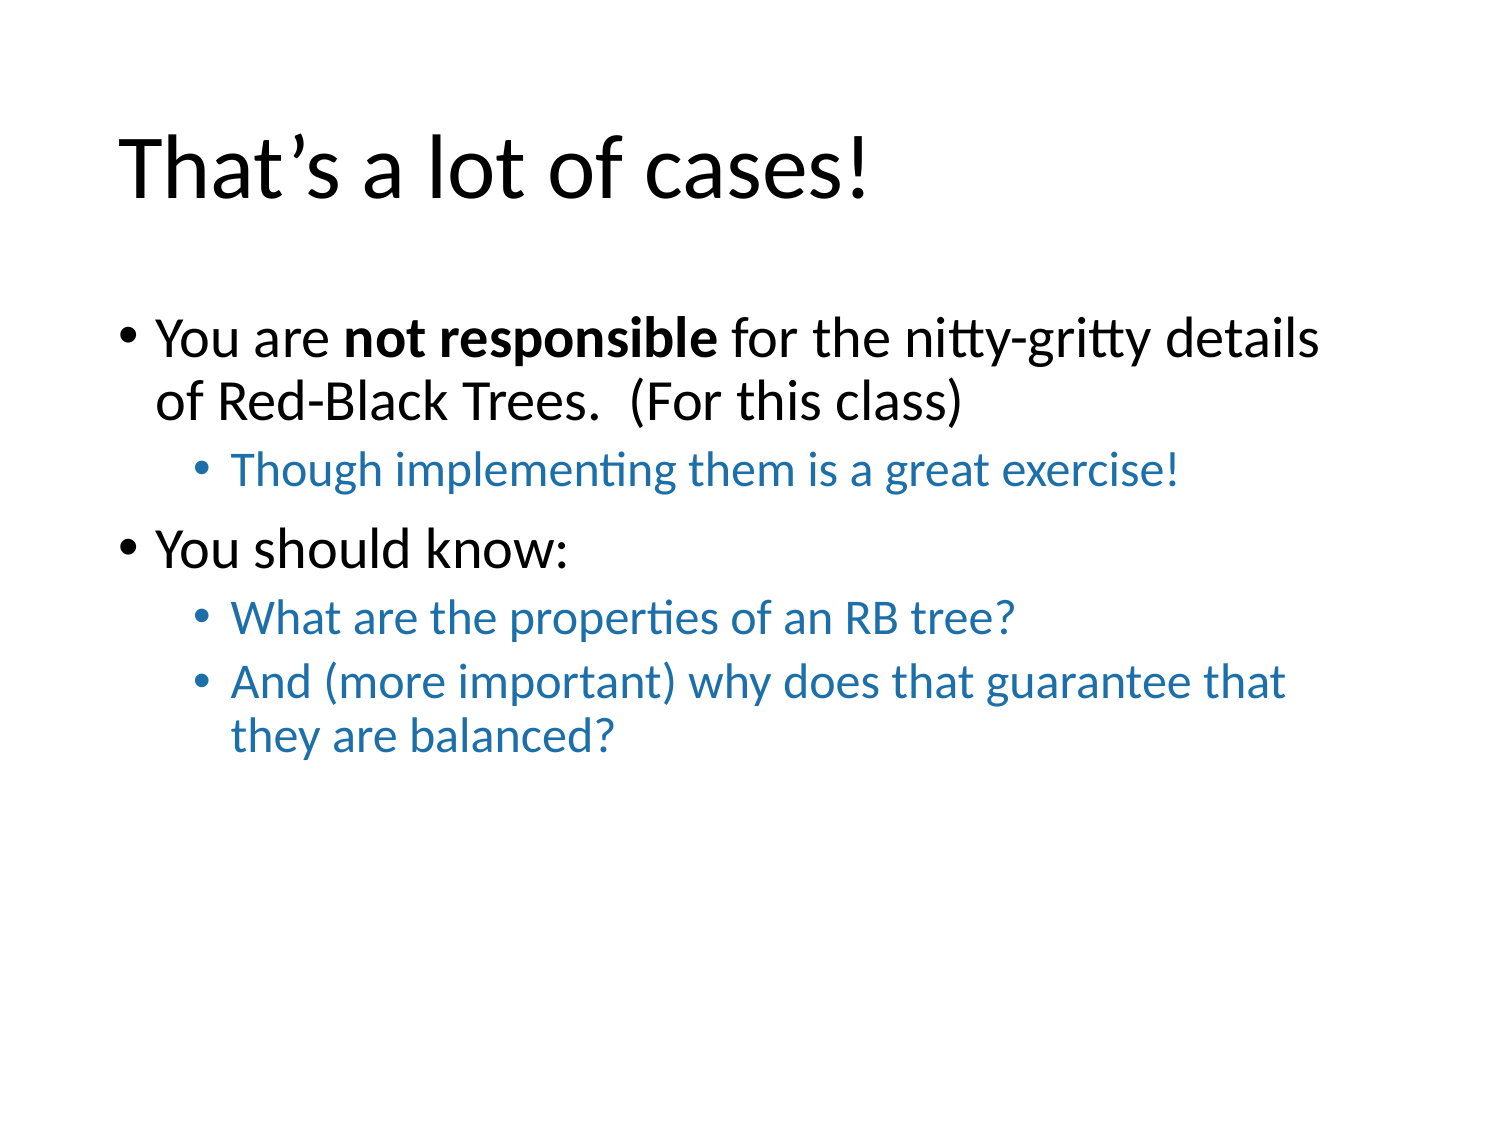

# That’s a lot of cases!
You are not responsible for the nitty-gritty details of Red-Black Trees.  (For this class)
Though implementing them is a great exercise!
You should know:
What are the properties of an RB tree?
And (more important) why does that guarantee that they are balanced?